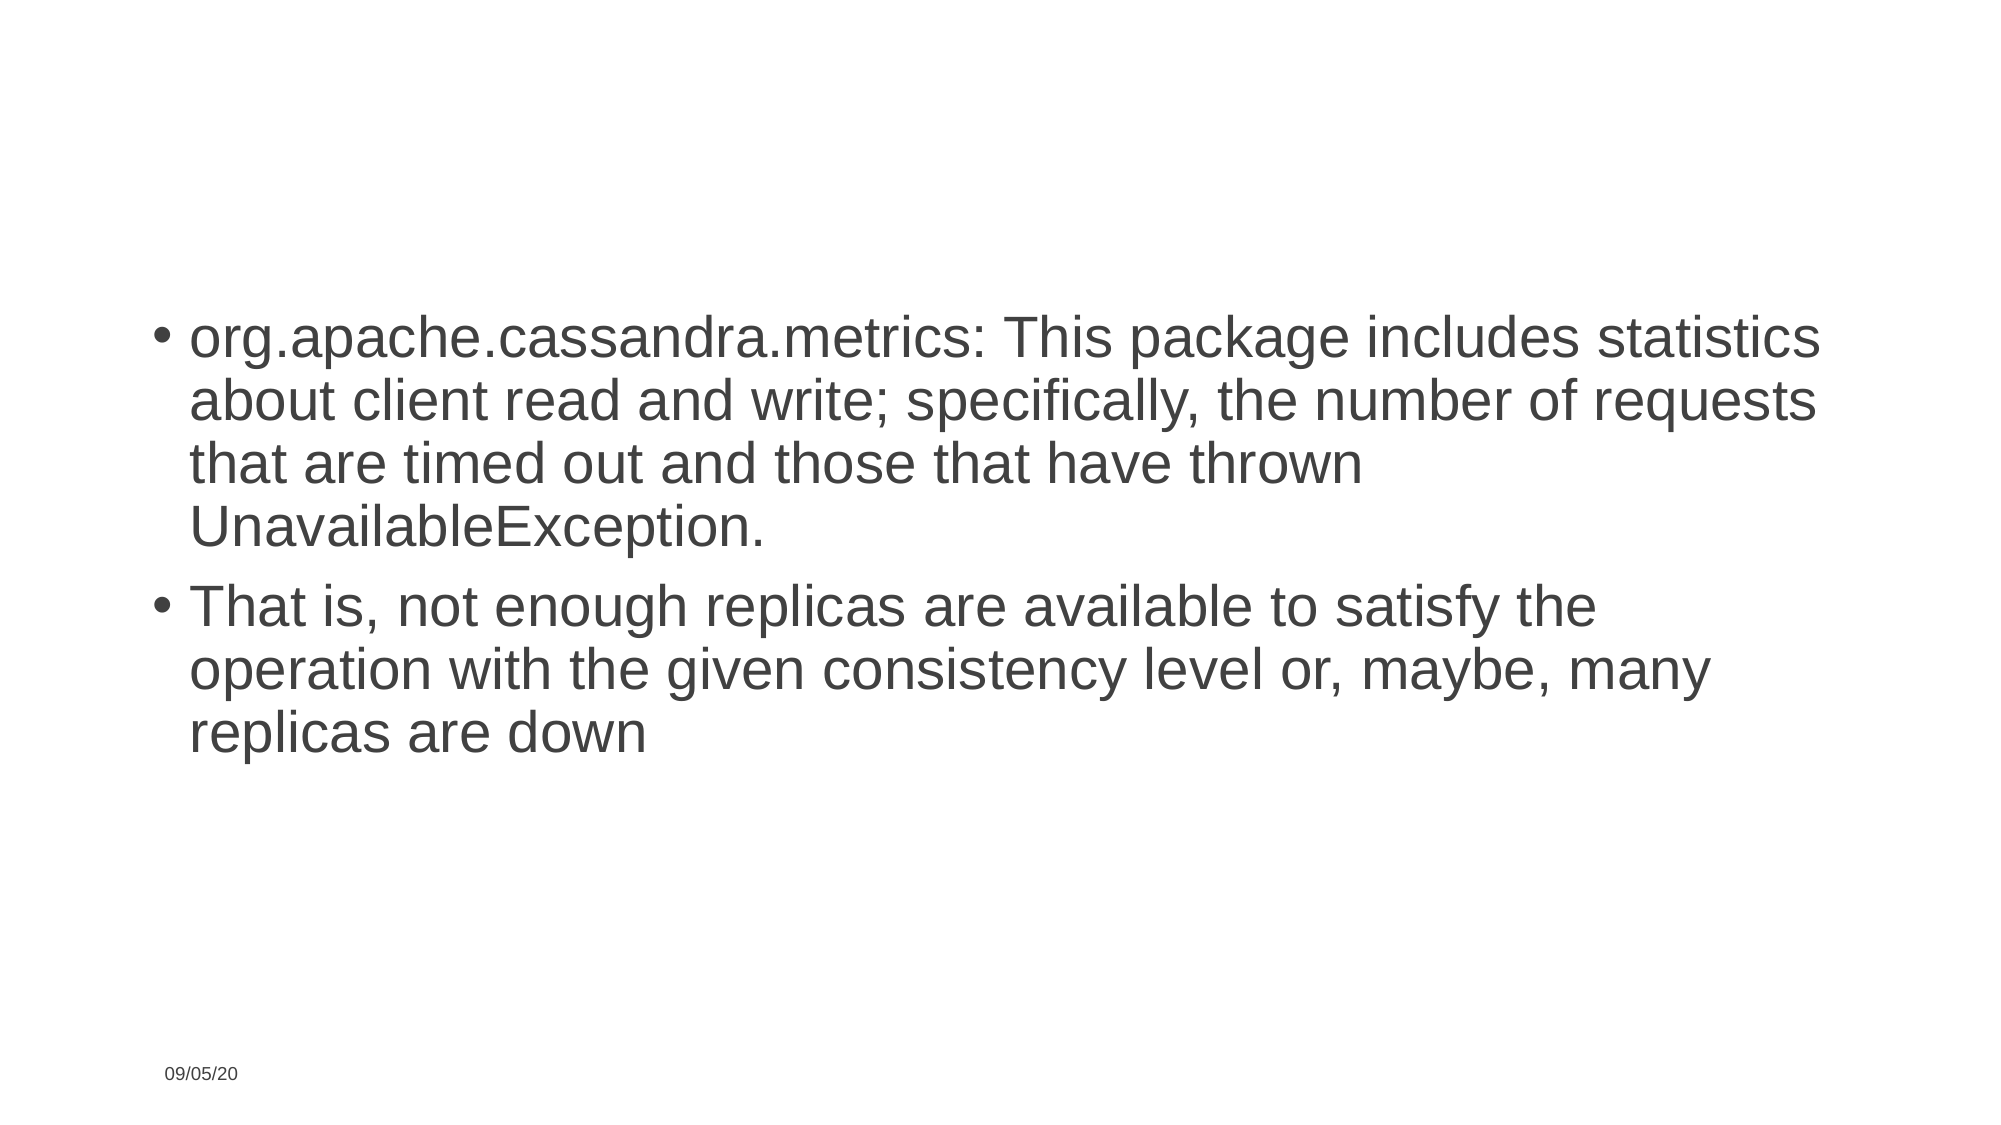

#
org.apache.cassandra.metrics: This package includes statistics about client read and write; specifically, the number of requests that are timed out and those that have thrown UnavailableException.
That is, not enough replicas are available to satisfy the operation with the given consistency level or, maybe, many replicas are down
09/05/20